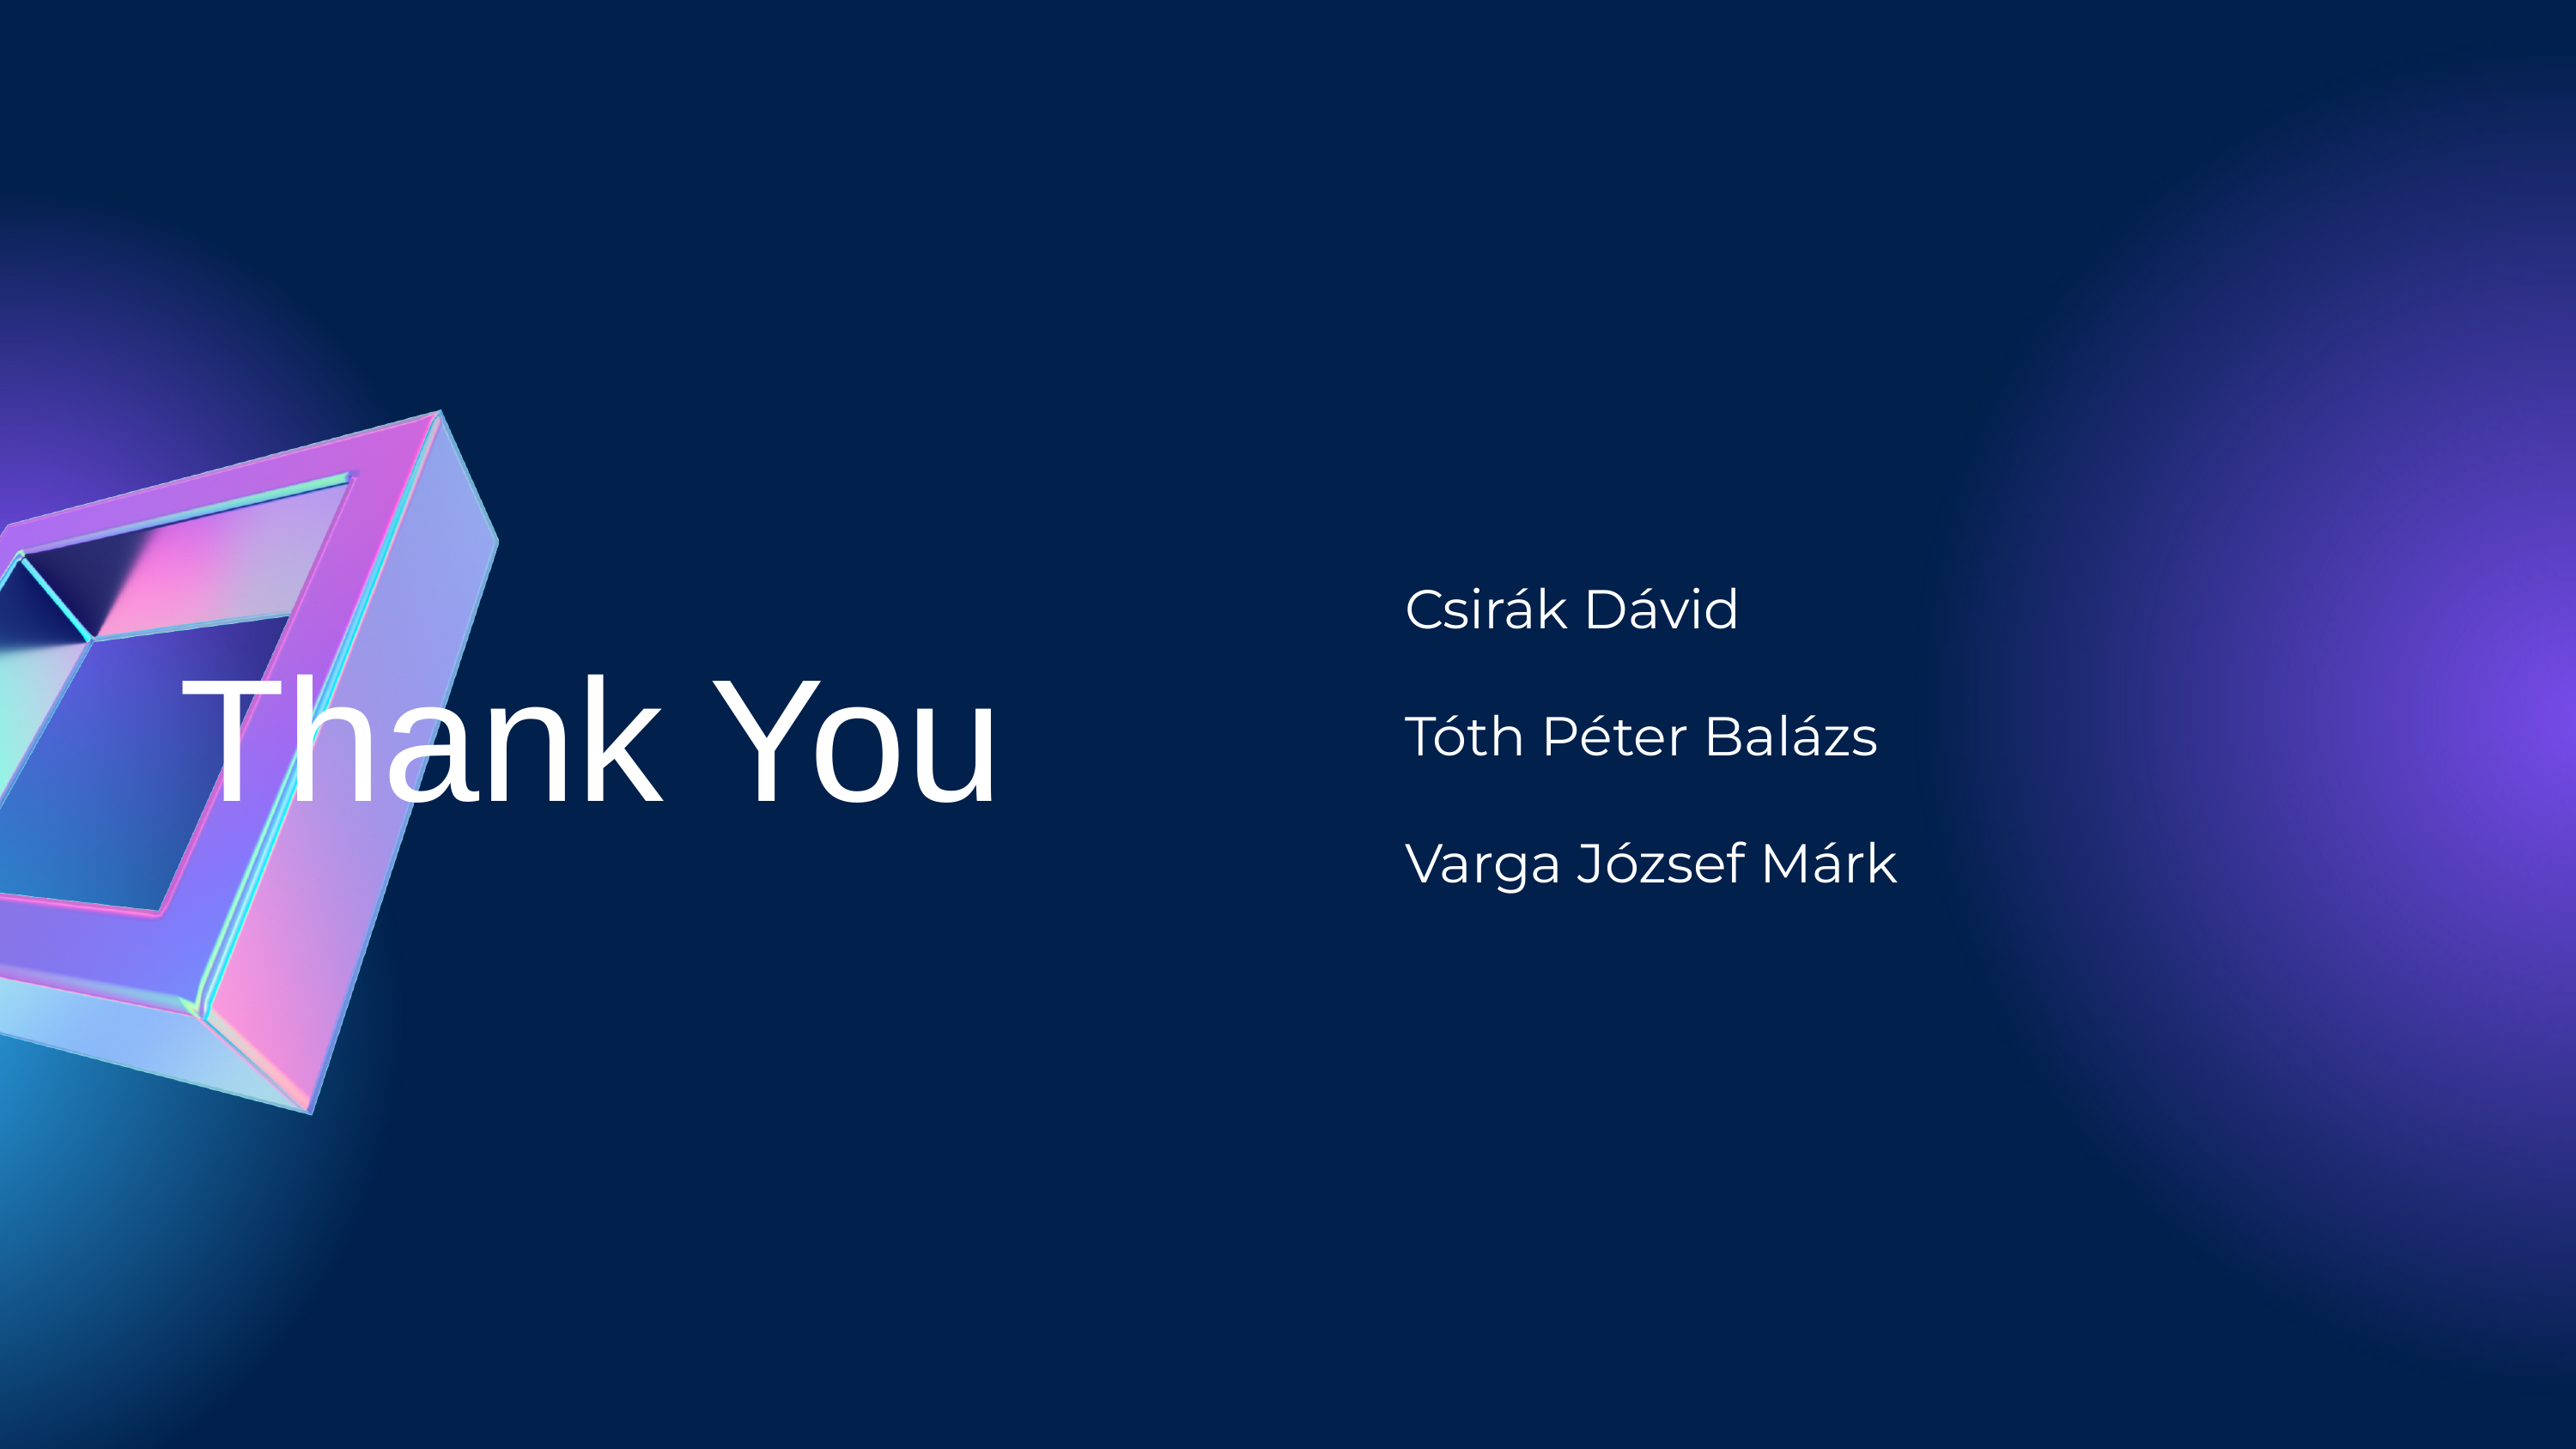

Csirák Dávid
Thank You
Tóth Péter Balázs
Varga József Márk